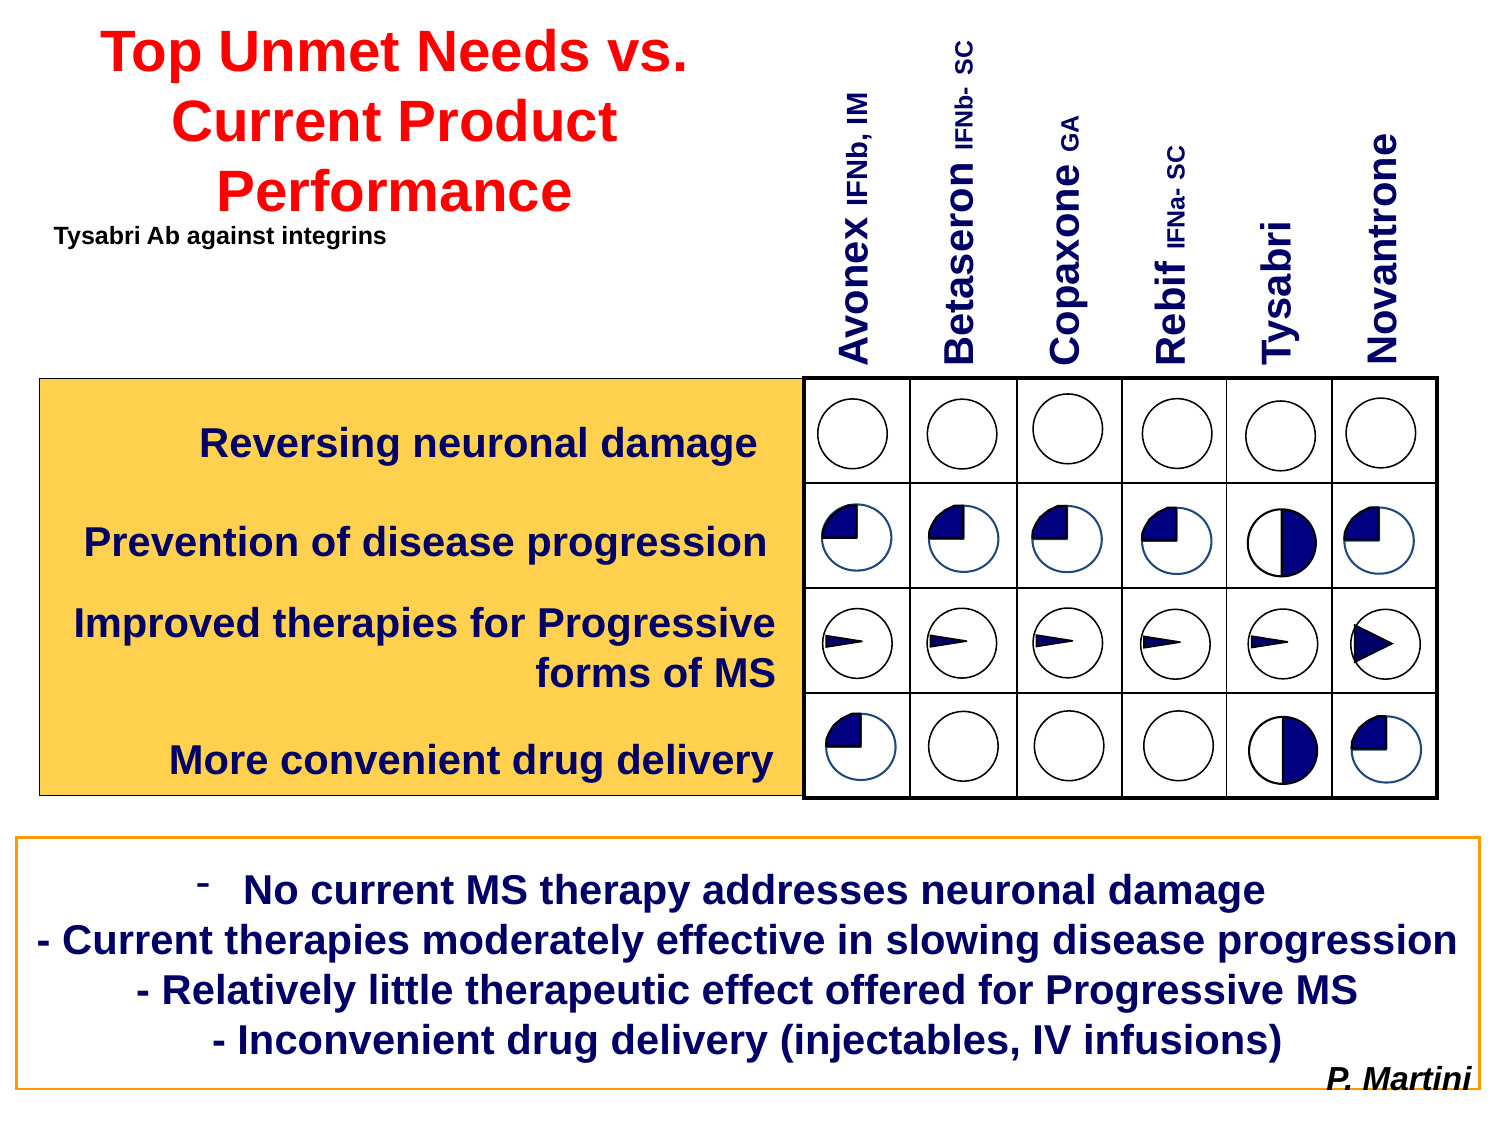

Avonex IFNb, IM
Betaseron IFNb- SC
Copaxone GA
Rebif IFNa- SC
Tysabri
Novantrone

Top Unmet Needs vs. Current Product Performance
Tysabri Ab against integrins

|  |  |  |  |  |  |
| --- | --- | --- | --- | --- | --- |
|  |  |  |  |  |  |
|  |  |  |  |  |  |
|  |  |  |  |  |  |

Reversing neuronal damage

Prevention of disease progression

Improved therapies for Progressive forms of MS

More convenient drug delivery
 No current MS therapy addresses neuronal damage
- Current therapies moderately effective in slowing disease progression
- Relatively little therapeutic effect offered for Progressive MS
- Inconvenient drug delivery (injectables, IV infusions)

P. Martini